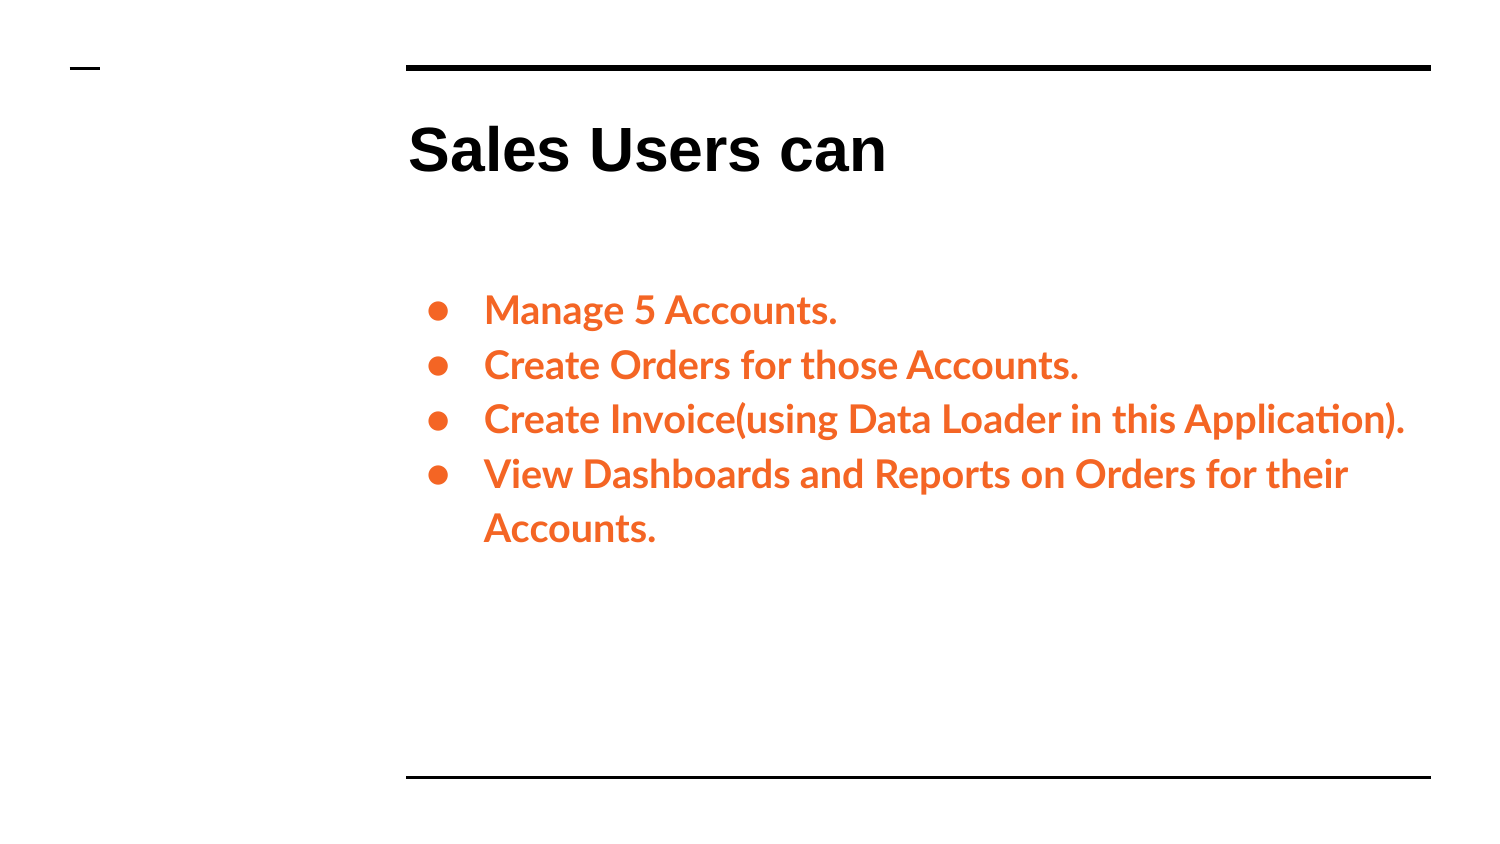

# Sales Users can
Manage 5 Accounts.
Create Orders for those Accounts.
Create Invoice(using Data Loader in this Application).
View Dashboards and Reports on Orders for their Accounts.